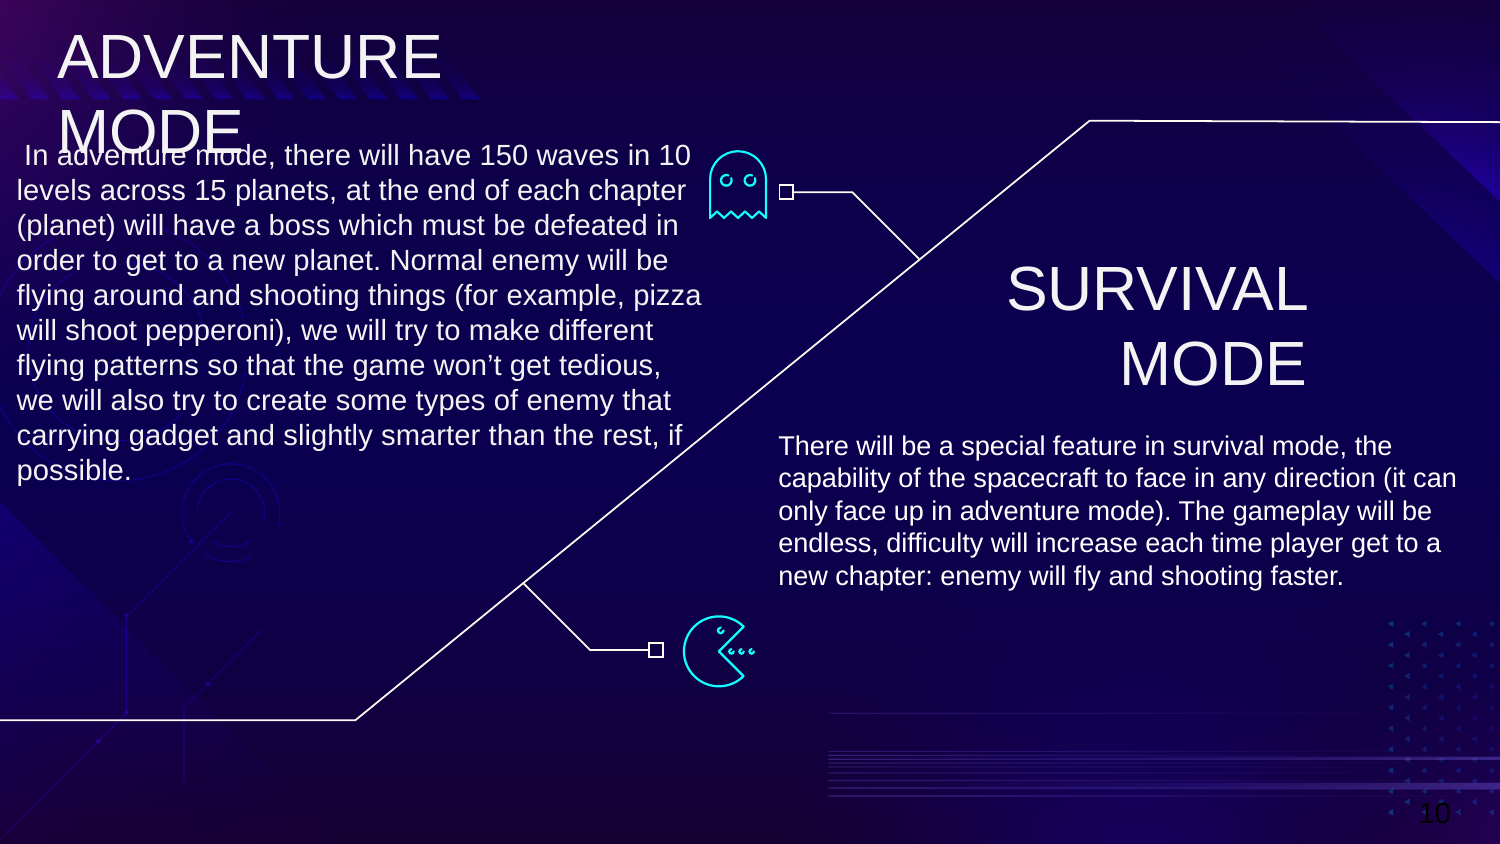

# ADVENTURE MODE

 In adventure mode, there will have 150 waves in 10 levels across 15 planets, at the end of each chapter (planet) will have a boss which must be defeated in order to get to a new planet. Normal enemy will be flying around and shooting things (for example, pizza will shoot pepperoni), we will try to make different flying patterns so that the game won’t get tedious, we will also try to create some types of enemy that carrying gadget and slightly smarter than the rest, if possible.

SURVIVAL MODE
There will be a special feature in survival mode, the capability of the spacecraft to face in any direction (it can only face up in adventure mode). The gameplay will be endless, difficulty will increase each time player get to a new chapter: enemy will fly and shooting faster.

10